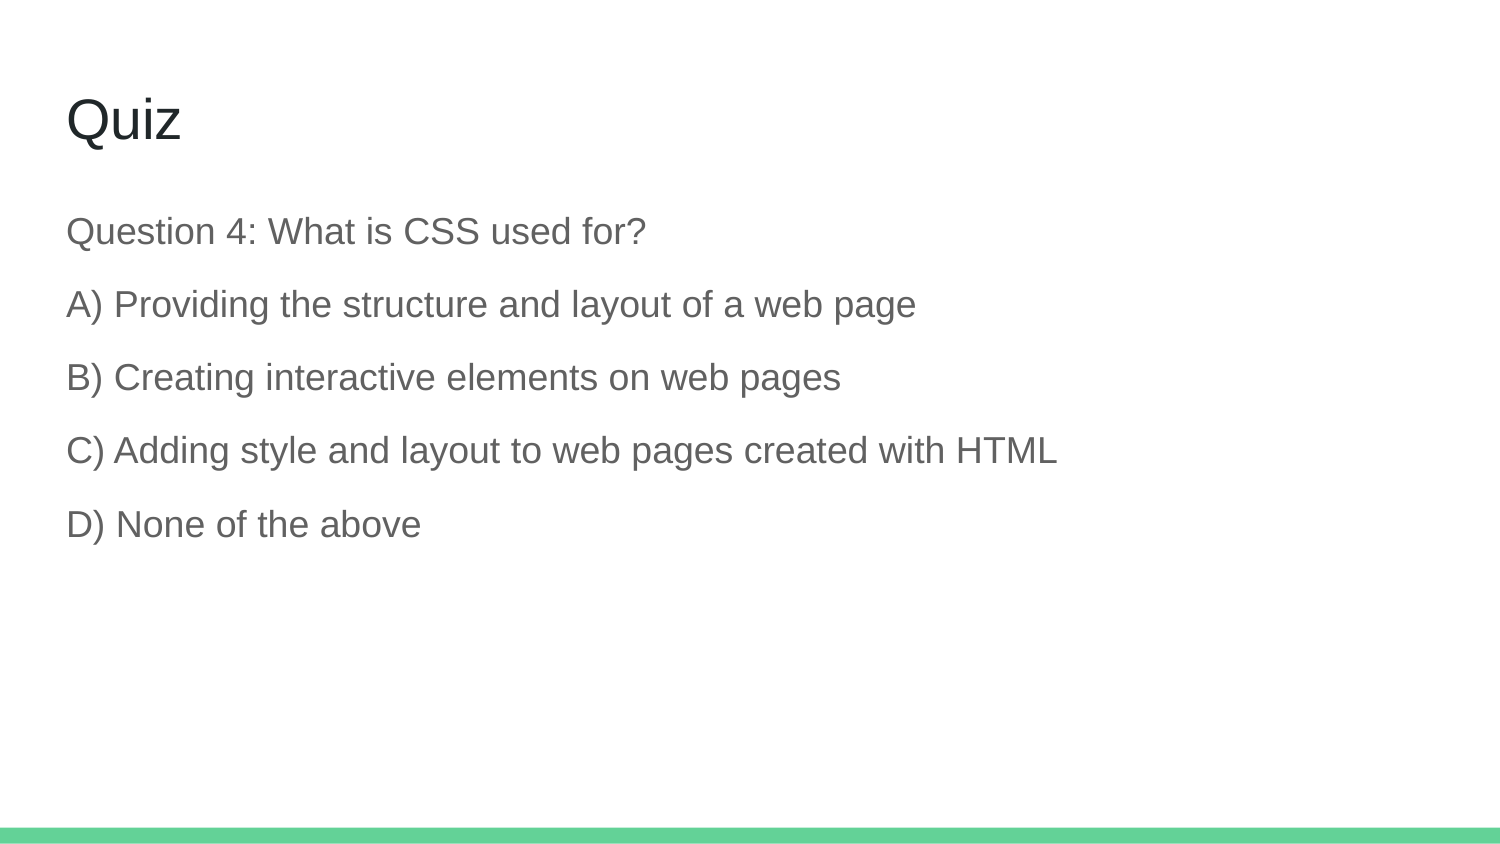

# Quiz
Question 4: What is CSS used for?
A) Providing the structure and layout of a web page
B) Creating interactive elements on web pages
C) Adding style and layout to web pages created with HTML
D) None of the above